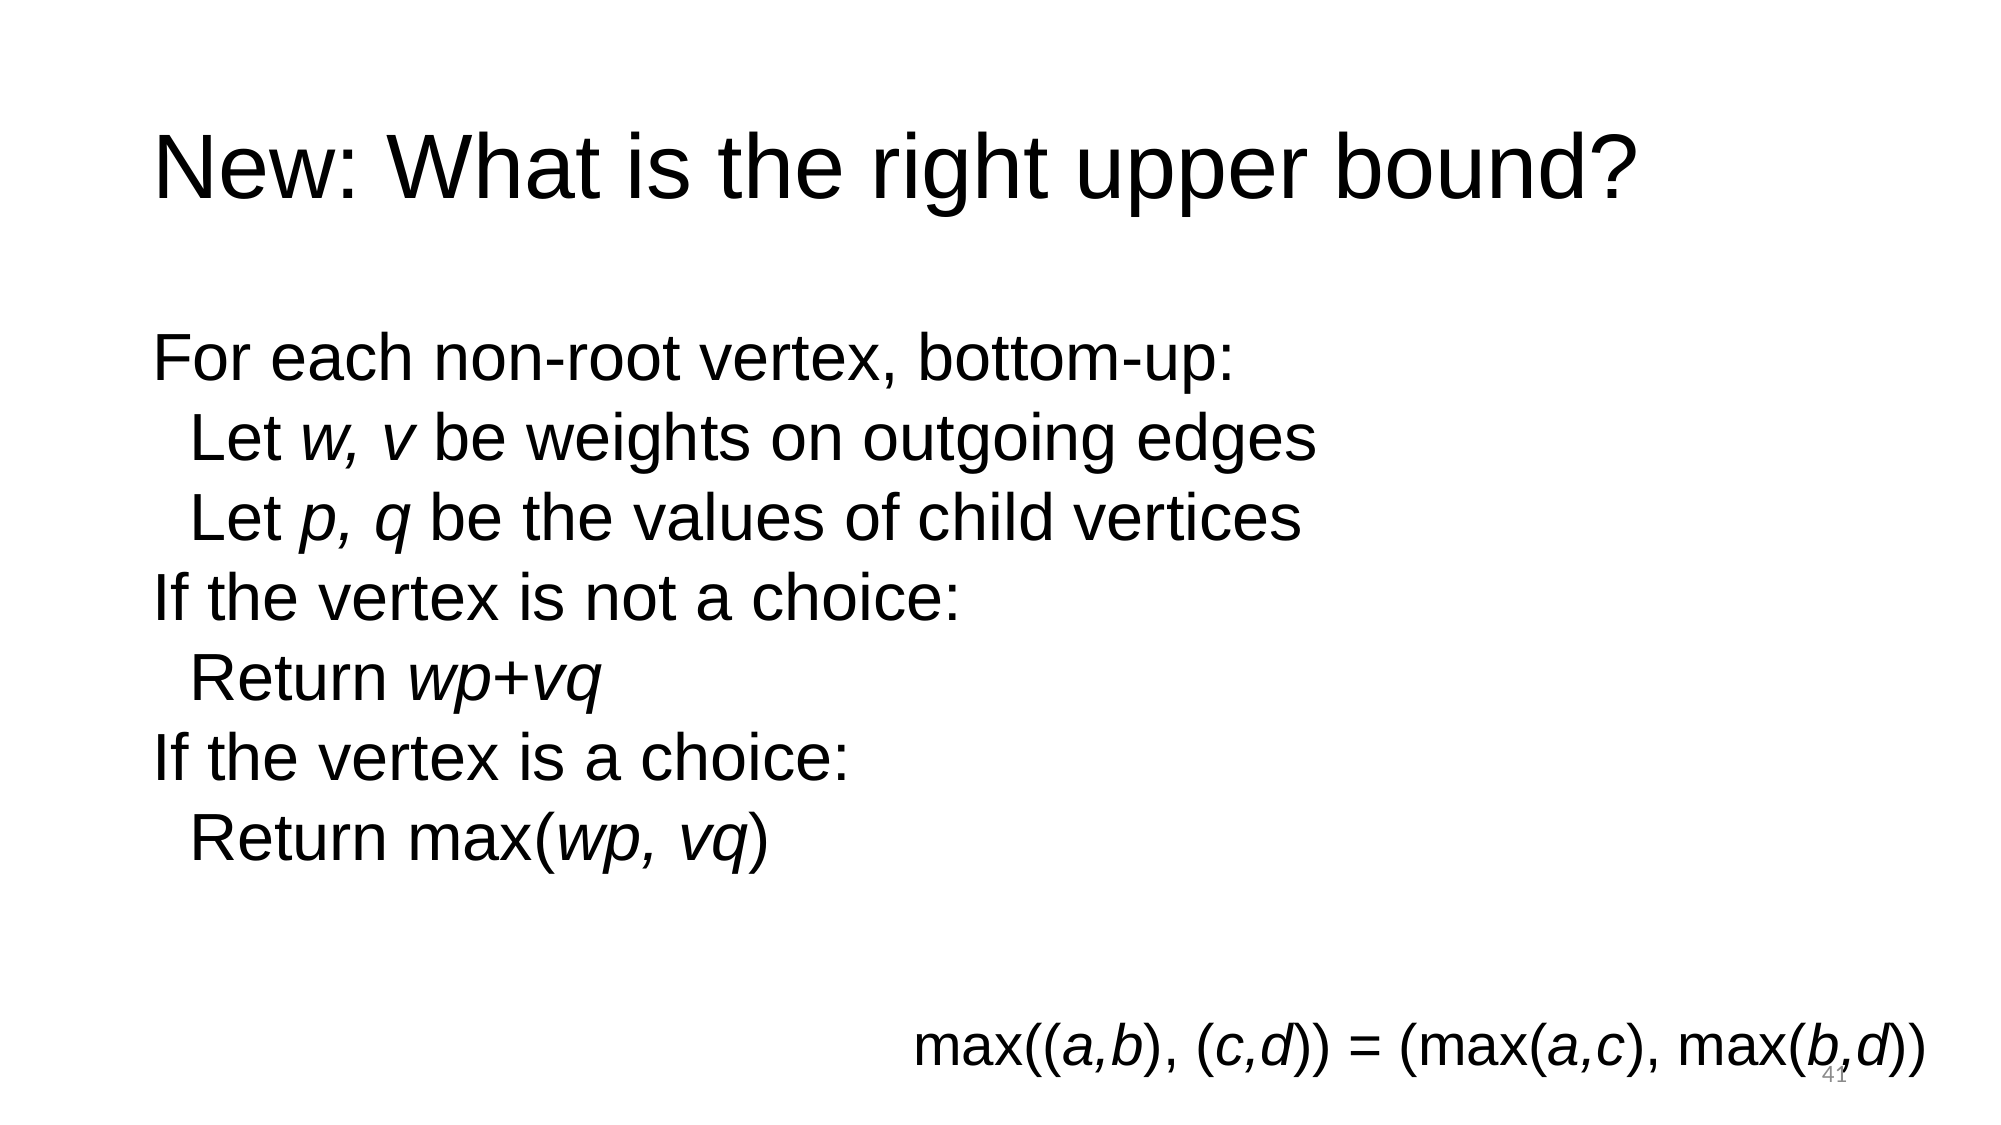

# New: What is the right upper bound?
For each non-root vertex, bottom-up:
  Let w, v be weights on outgoing edges
  Let p, q be the values of child vertices
If the vertex is not a choice:
  Return wp+vq
If the vertex is a choice:
  Return max(wp, vq)
max((a,b), (c,d)) = (max(a,c), max(b,d))
41